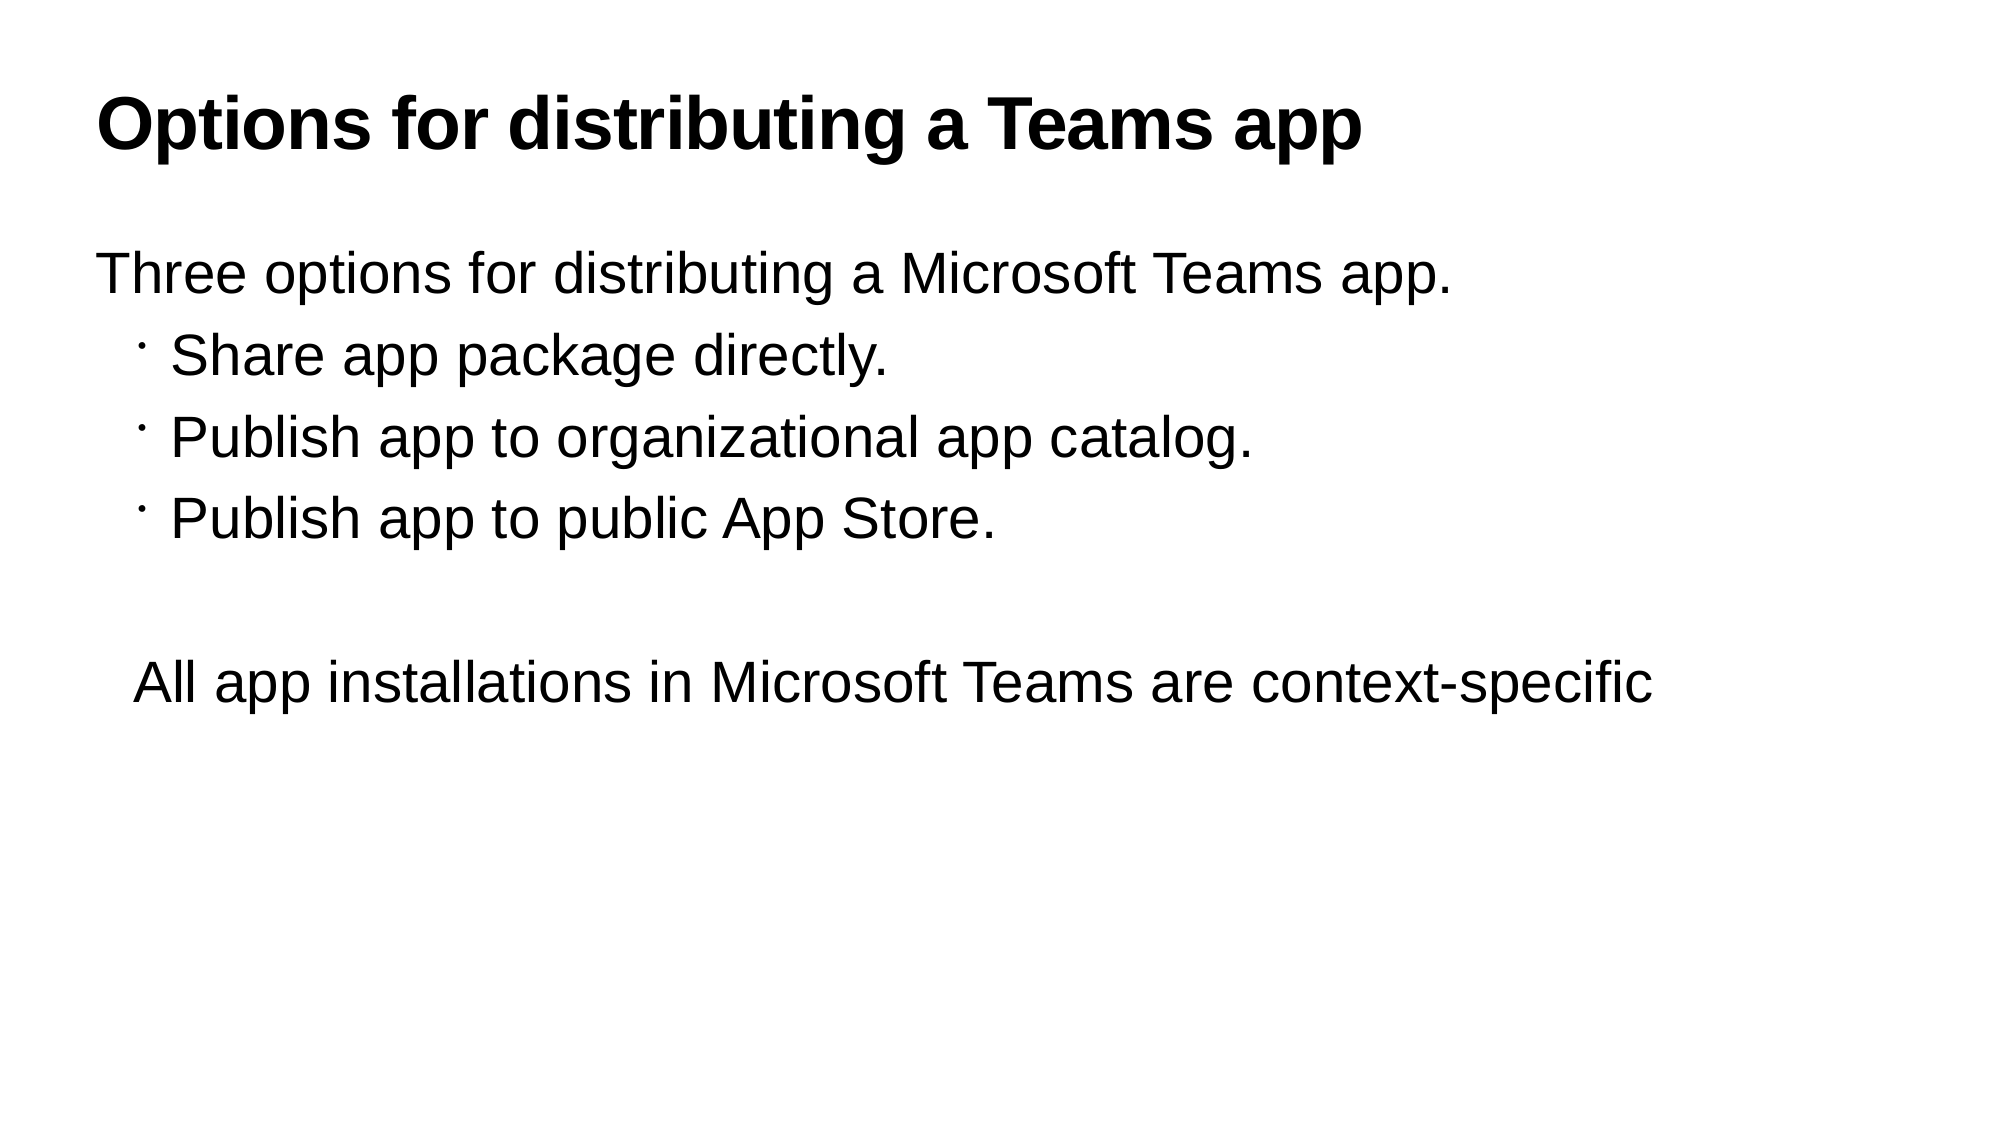

# Options for distributing a Teams app
Three options for distributing a Microsoft Teams app.
Share app package directly.
Publish app to organizational app catalog.
Publish app to public App Store.

All app installations in Microsoft Teams are context-specific